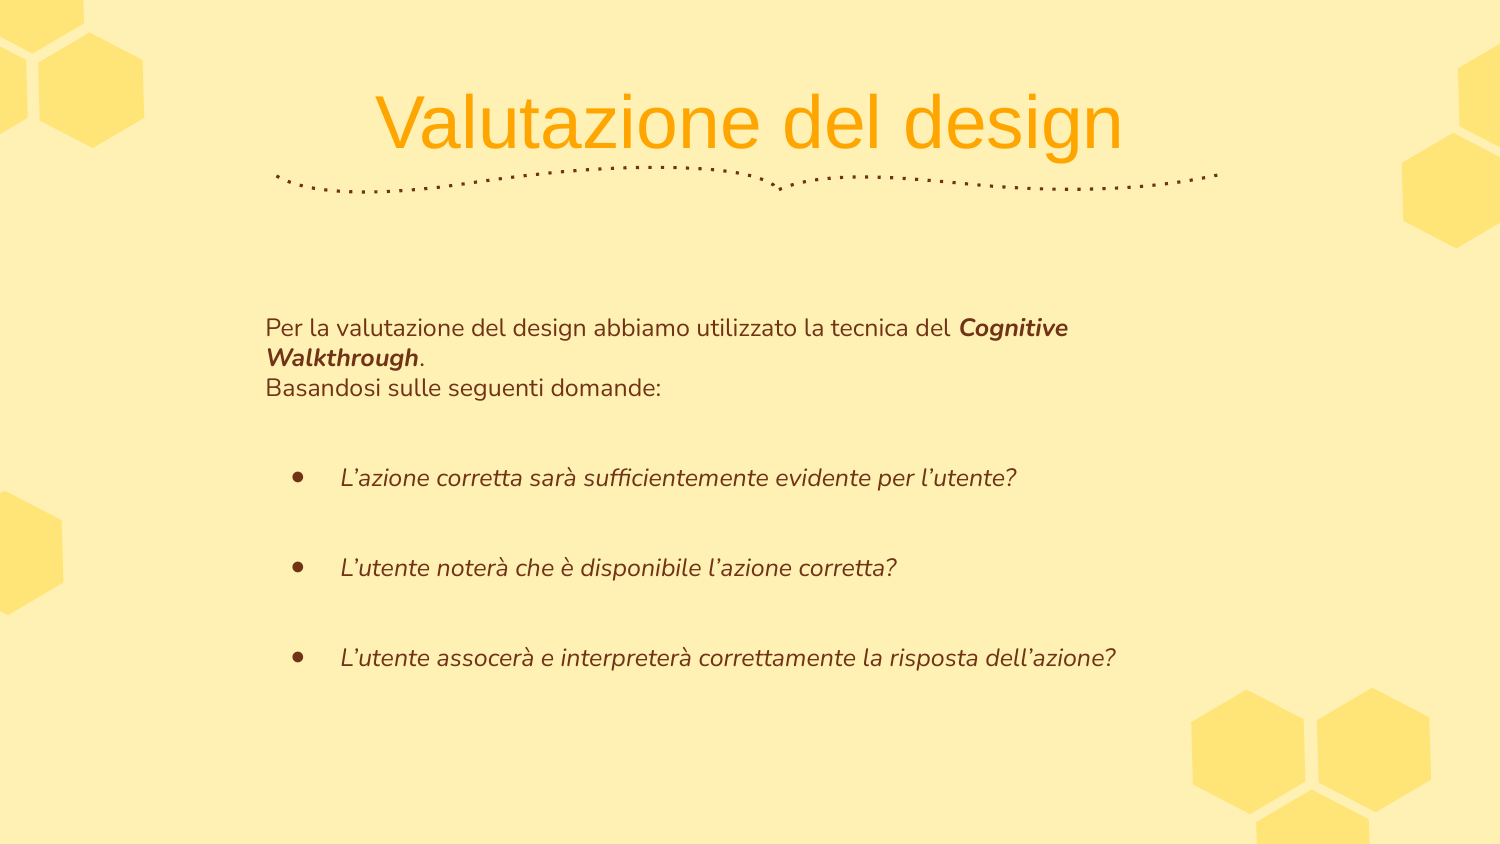

# Valutazione del design

Per la valutazione del design abbiamo utilizzato la tecnica del Cognitive Walkthrough.
Basandosi sulle seguenti domande:

L’azione corretta sarà sufficientemente evidente per l’utente?

L’utente noterà che è disponibile l’azione corretta?

L’utente assocerà e interpreterà correttamente la risposta dell’azione?